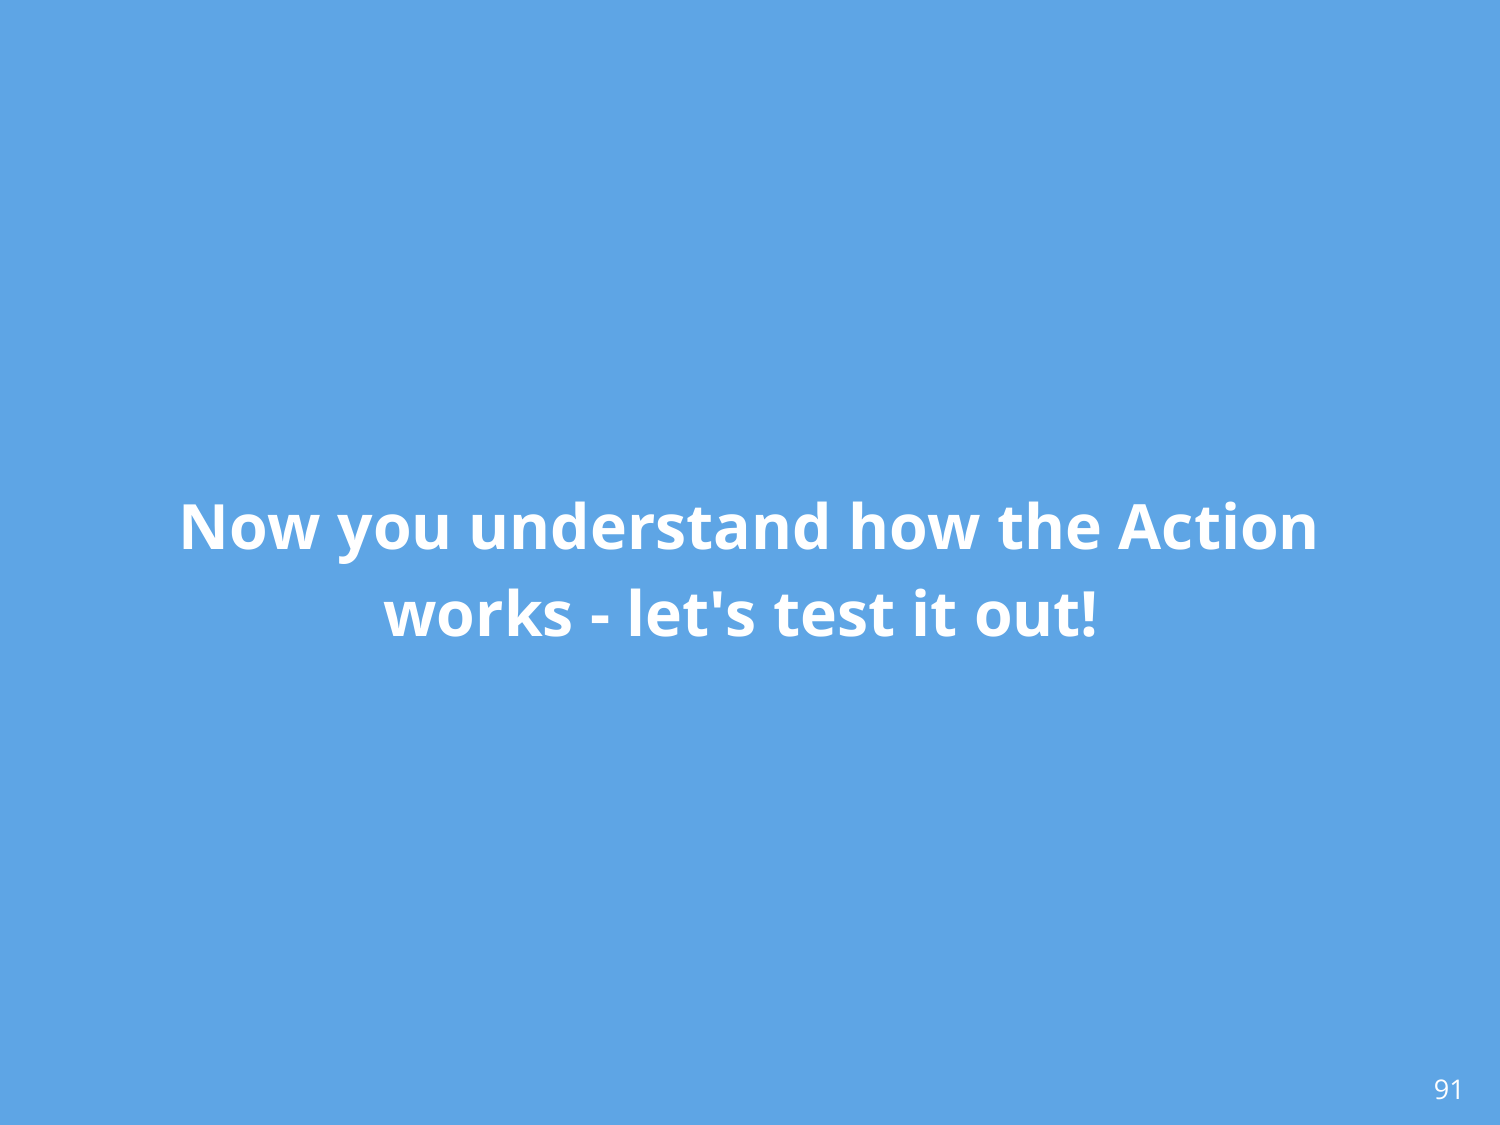

# Now you understand how the Action works - let's test it out!
91